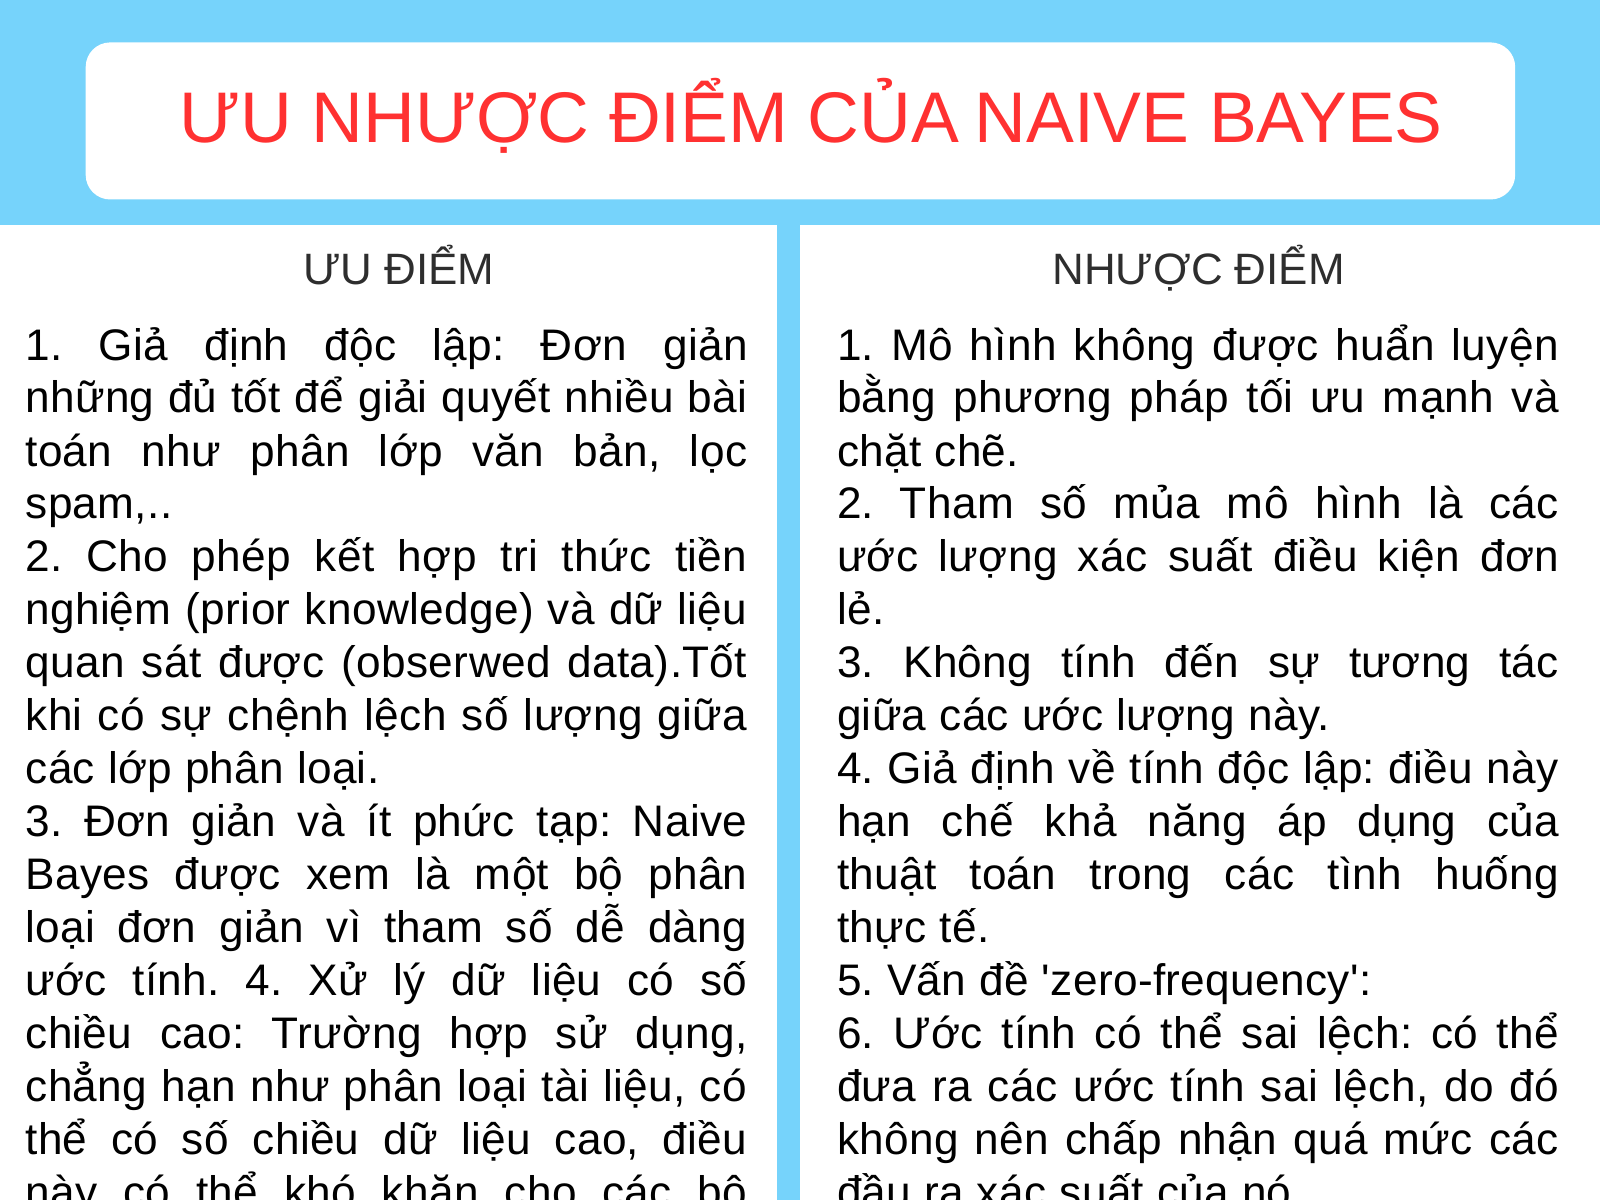

ƯU NHƯỢC ĐIỂM CỦA NAIVE BAYES

ƯU ĐIỂM
NHƯỢC ĐIỂM
1. Giả định độc lập: Đơn giản những đủ tốt để giải quyết nhiều bài toán như phân lớp văn bản, lọc spam,..
2. Cho phép kết hợp tri thức tiền nghiệm (prior knowledge) và dữ liệu quan sát được (obserwed data).Tốt khi có sự chệnh lệch số lượng giữa các lớp phân loại.
3. Đơn giản và ít phức tạp: Naive Bayes được xem là một bộ phân loại đơn giản vì tham số dễ dàng ước tính. 4. Xử lý dữ liệu có số chiều cao: Trường hợp sử dụng, chẳng hạn như phân loại tài liệu, có thể có số chiều dữ liệu cao, điều này có thể khó khăn cho các bộ phân loại khác.

1. Mô hình không được huẩn luyện bằng phương pháp tối ưu mạnh và chặt chẽ.
2. Tham số mủa mô hình là các ước lượng xác suất điều kiện đơn lẻ.
3. Không tính đến sự tương tác giữa các ước lượng này.
4. Giả định về tính độc lập: điều này hạn chế khả năng áp dụng của thuật toán trong các tình huống thực tế.
5. Vấn đề 'zero-frequency':
6. Ước tính có thể sai lệch: có thể đưa ra các ước tính sai lệch, do đó không nên chấp nhận quá mức các đầu ra xác suất của nó.